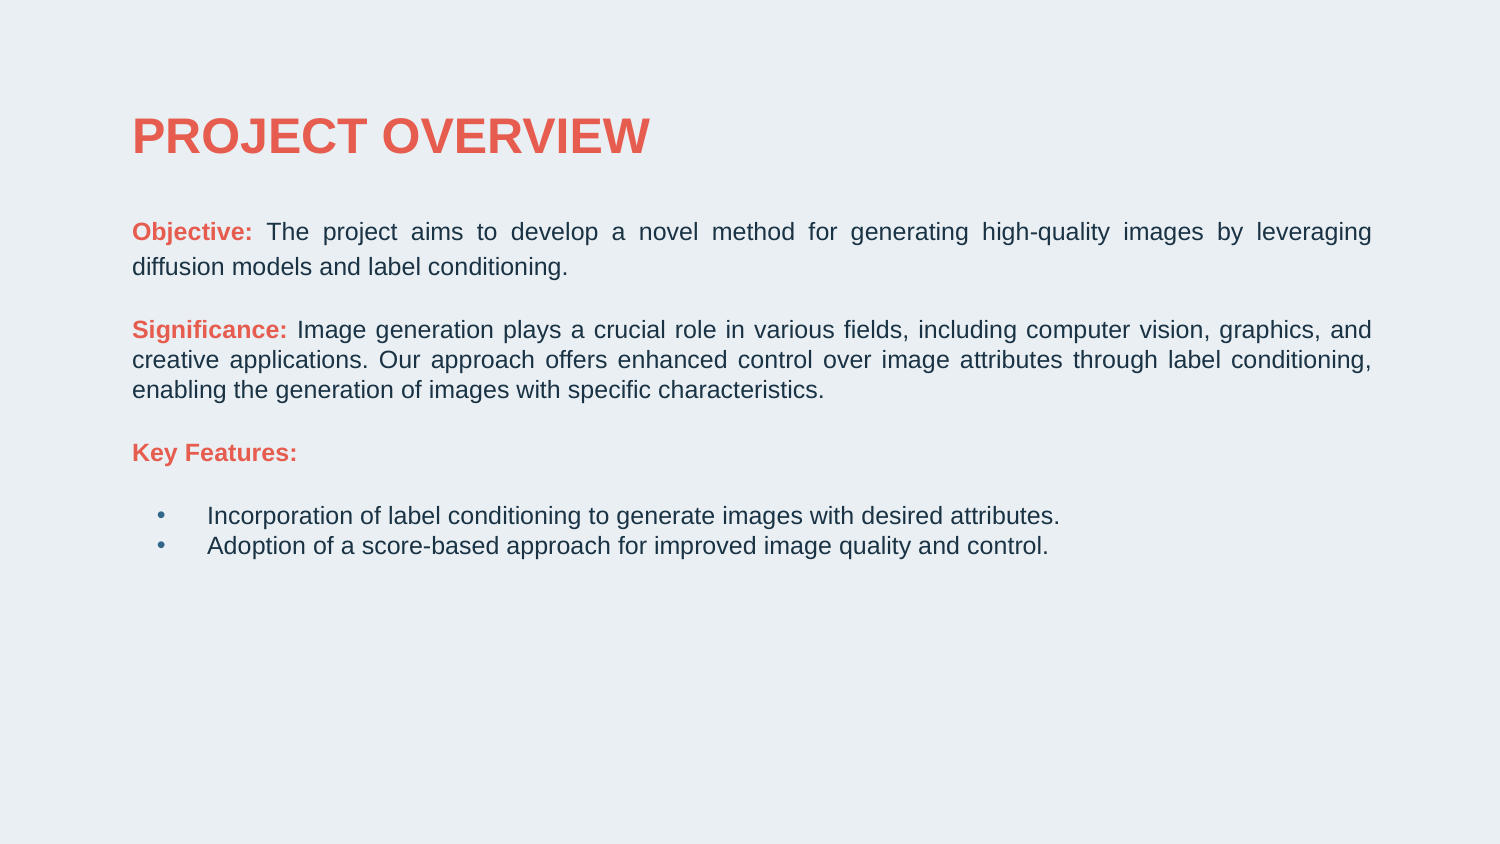

# PROJECT OVERVIEW
Objective: The project aims to develop a novel method for generating high-quality images by leveraging diffusion models and label conditioning.
Significance: Image generation plays a crucial role in various fields, including computer vision, graphics, and creative applications. Our approach offers enhanced control over image attributes through label conditioning, enabling the generation of images with specific characteristics.
Key Features:
Incorporation of label conditioning to generate images with desired attributes.
Adoption of a score-based approach for improved image quality and control.